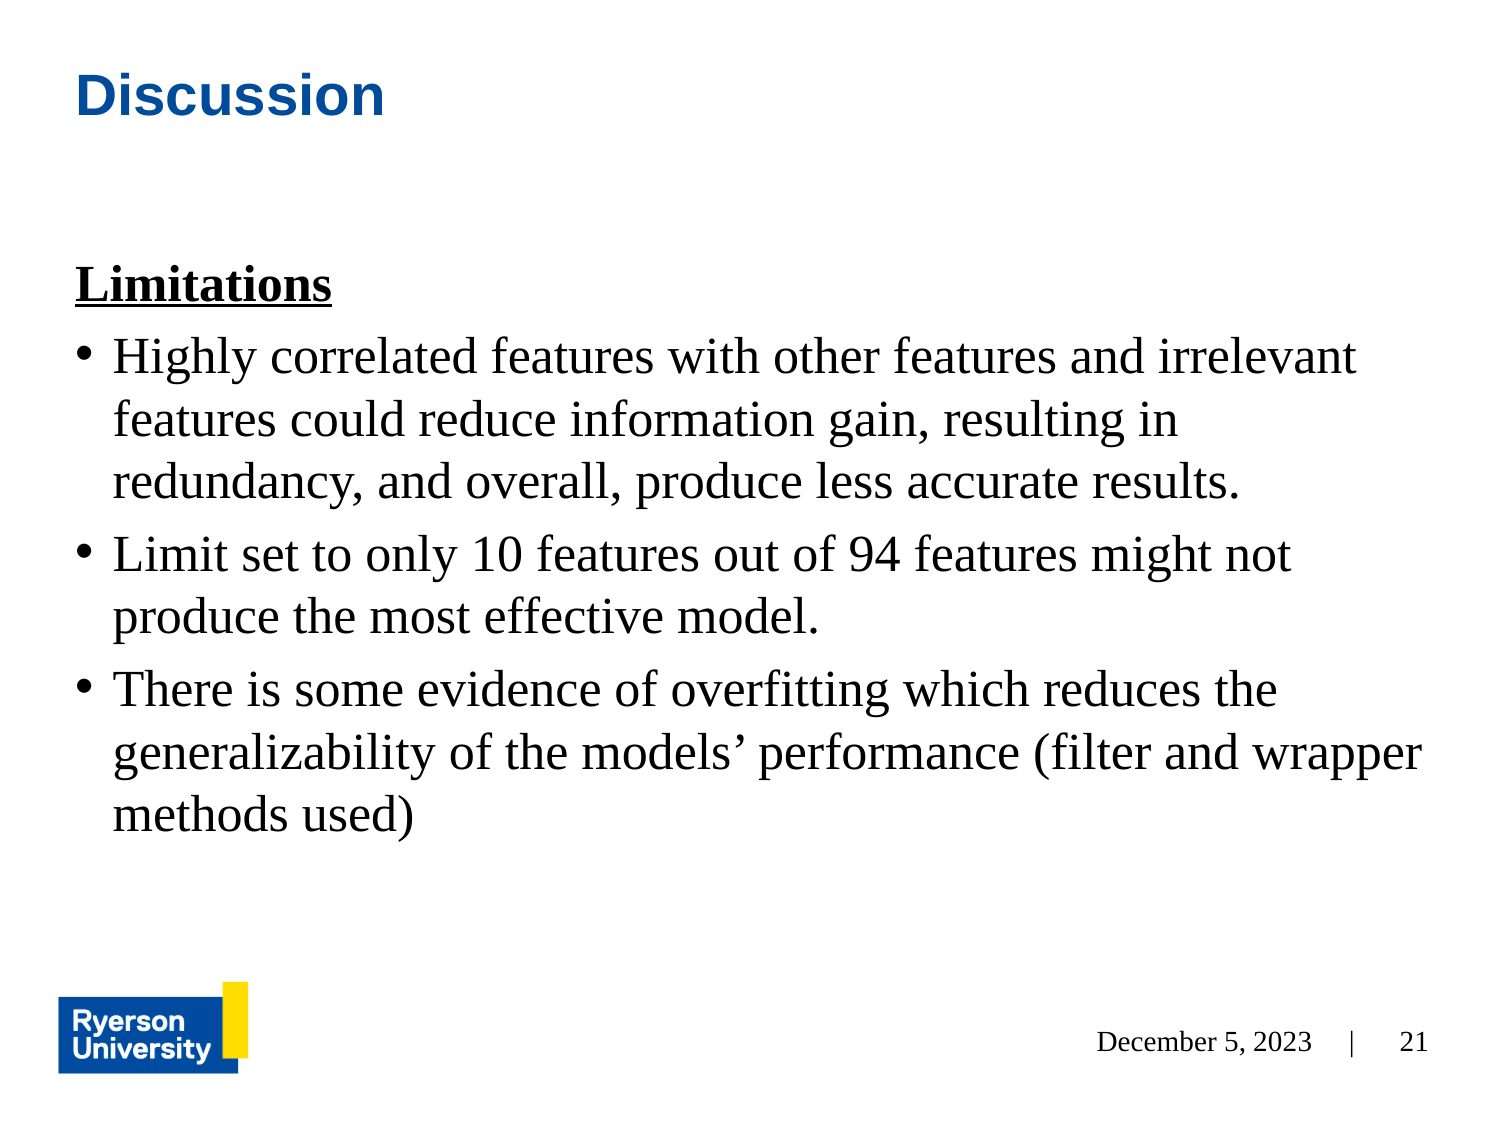

# Discussion
Limitations
Highly correlated features with other features and irrelevant features could reduce information gain, resulting in redundancy, and overall, produce less accurate results.
Limit set to only 10 features out of 94 features might not produce the most effective model.
There is some evidence of overfitting which reduces the generalizability of the models’ performance (filter and wrapper methods used)
December 5, 2023     |
21